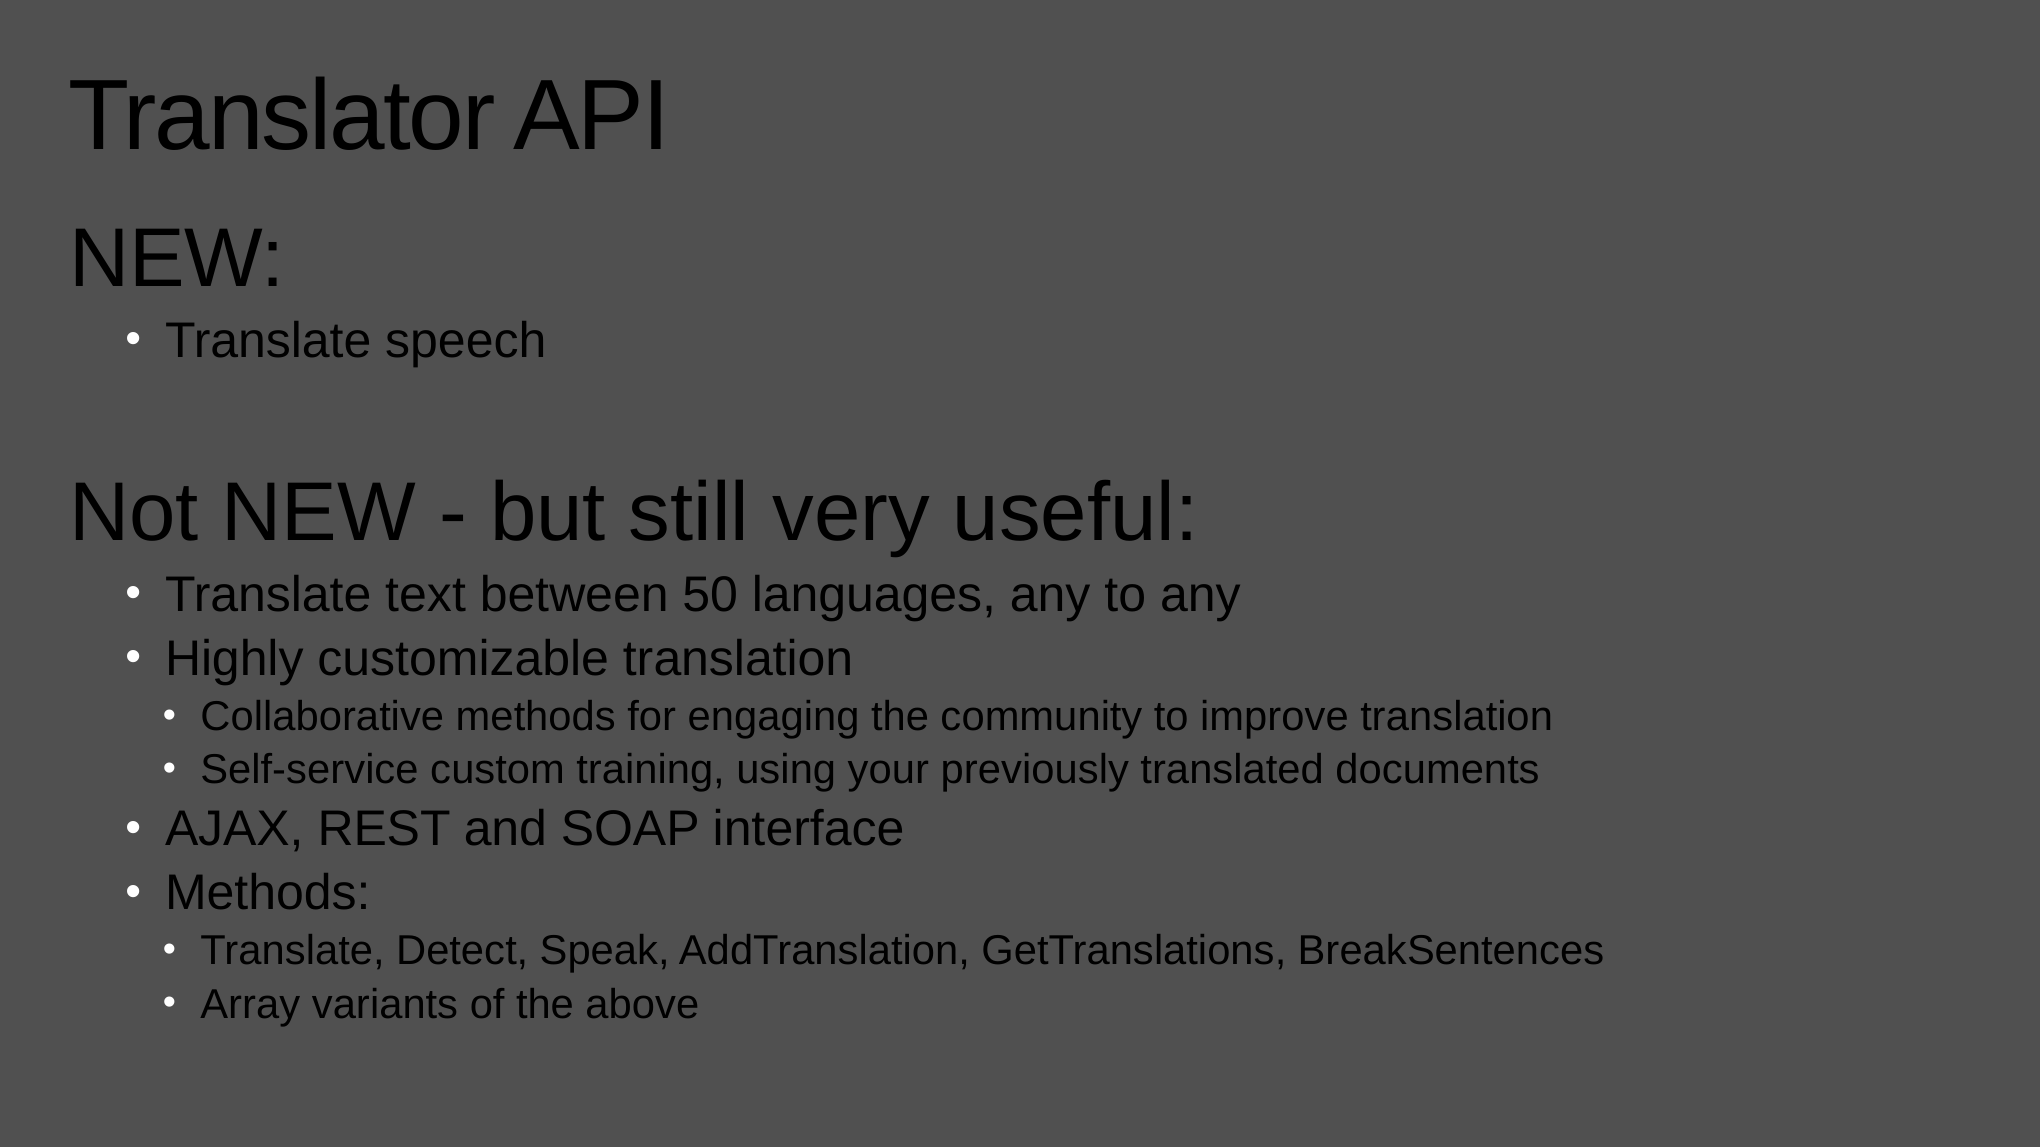

# Translator API
NEW:
Translate speech

Not NEW - but still very useful:
Translate text between 50 languages, any to any
Highly customizable translation
Collaborative methods for engaging the community to improve translation
Self-service custom training, using your previously translated documents
AJAX, REST and SOAP interface
Methods:
Translate, Detect, Speak, AddTranslation, GetTranslations, BreakSentences
Array variants of the above